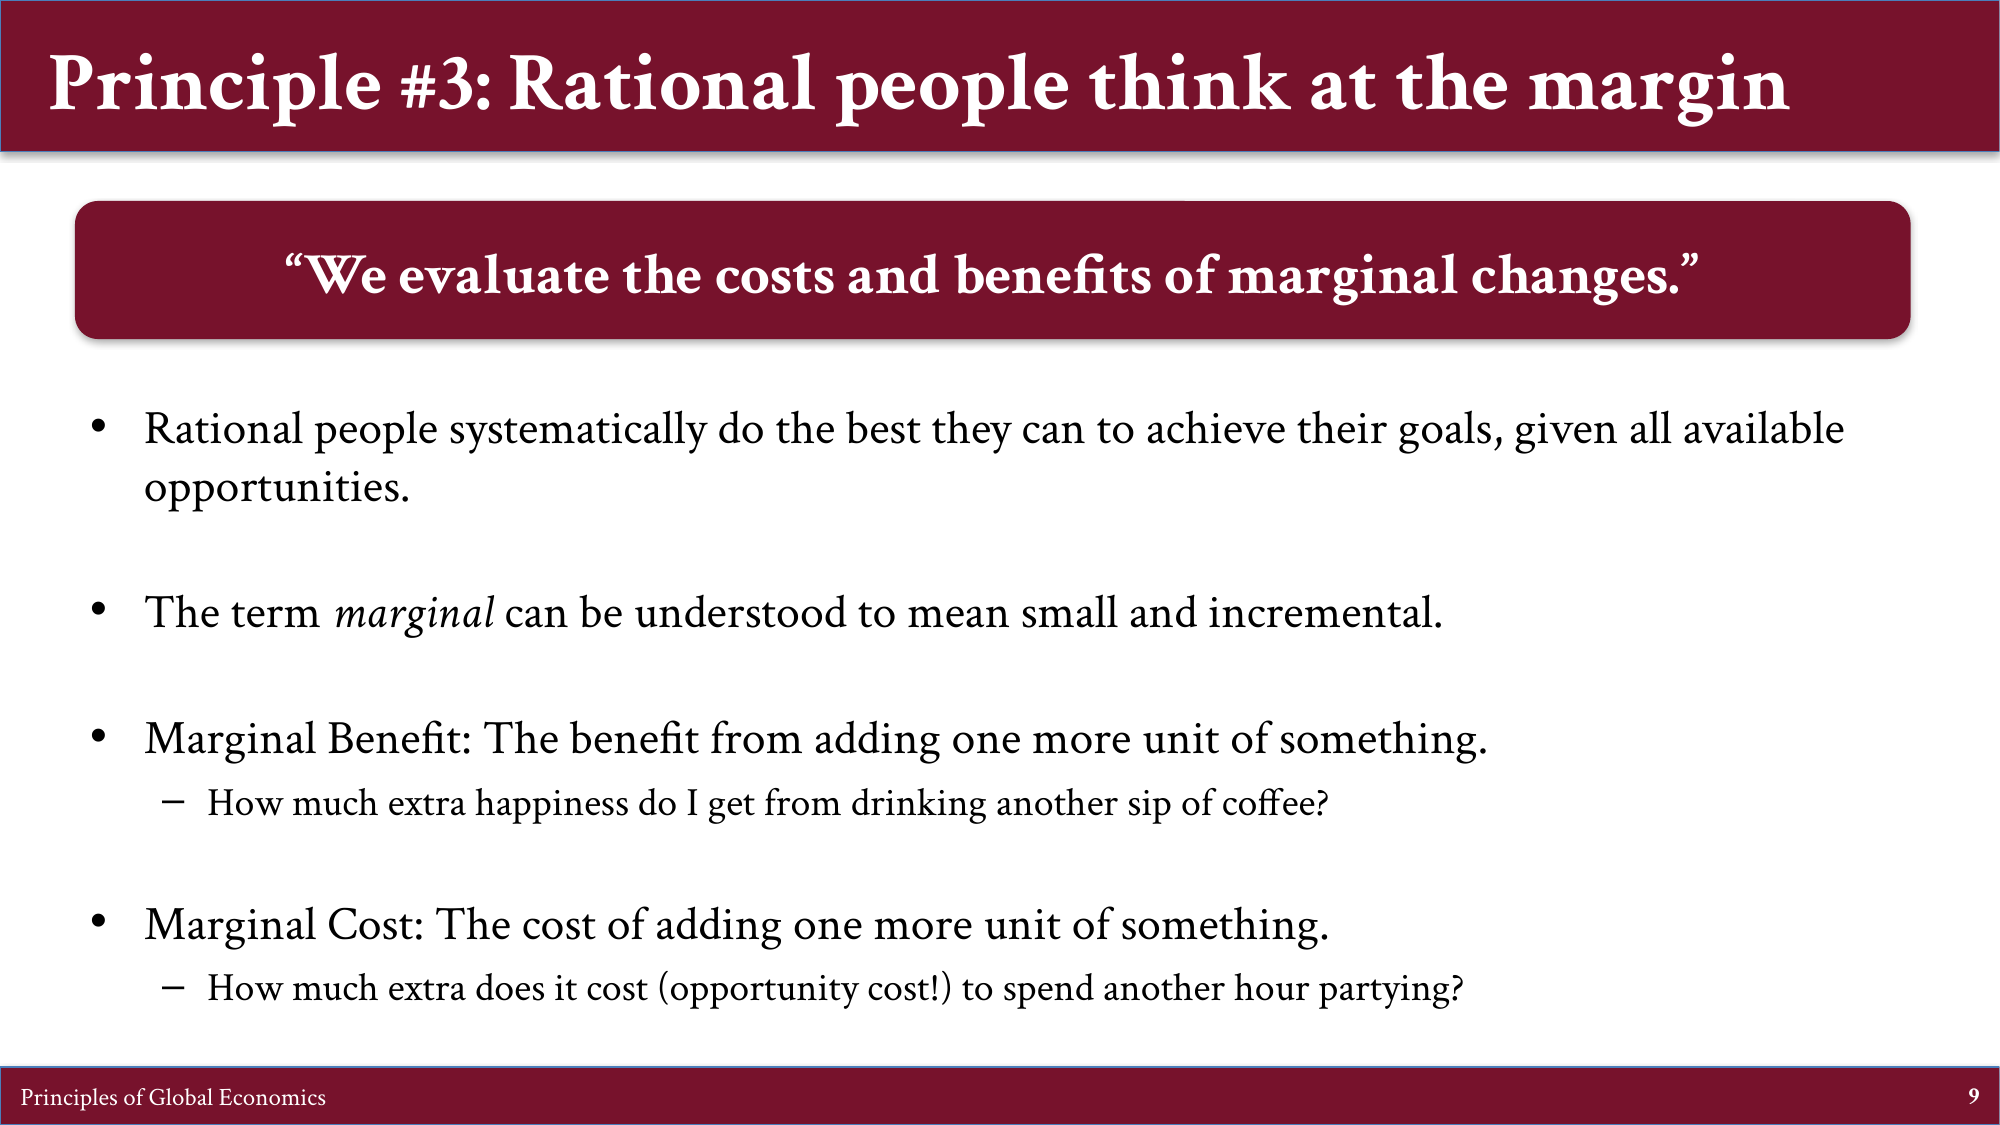

# Principle #3: Rational people think at the margin
“We evaluate the costs and benefits of marginal changes.”
Rational people systematically do the best they can to achieve their goals, given all available opportunities.

The term marginal can be understood to mean small and incremental.

Marginal Benefit: The benefit from adding one more unit of something.
How much extra happiness do I get from drinking another sip of coffee?

Marginal Cost: The cost of adding one more unit of something.
How much extra does it cost (opportunity cost!) to spend another hour partying?

 Principles of Global Economics
9